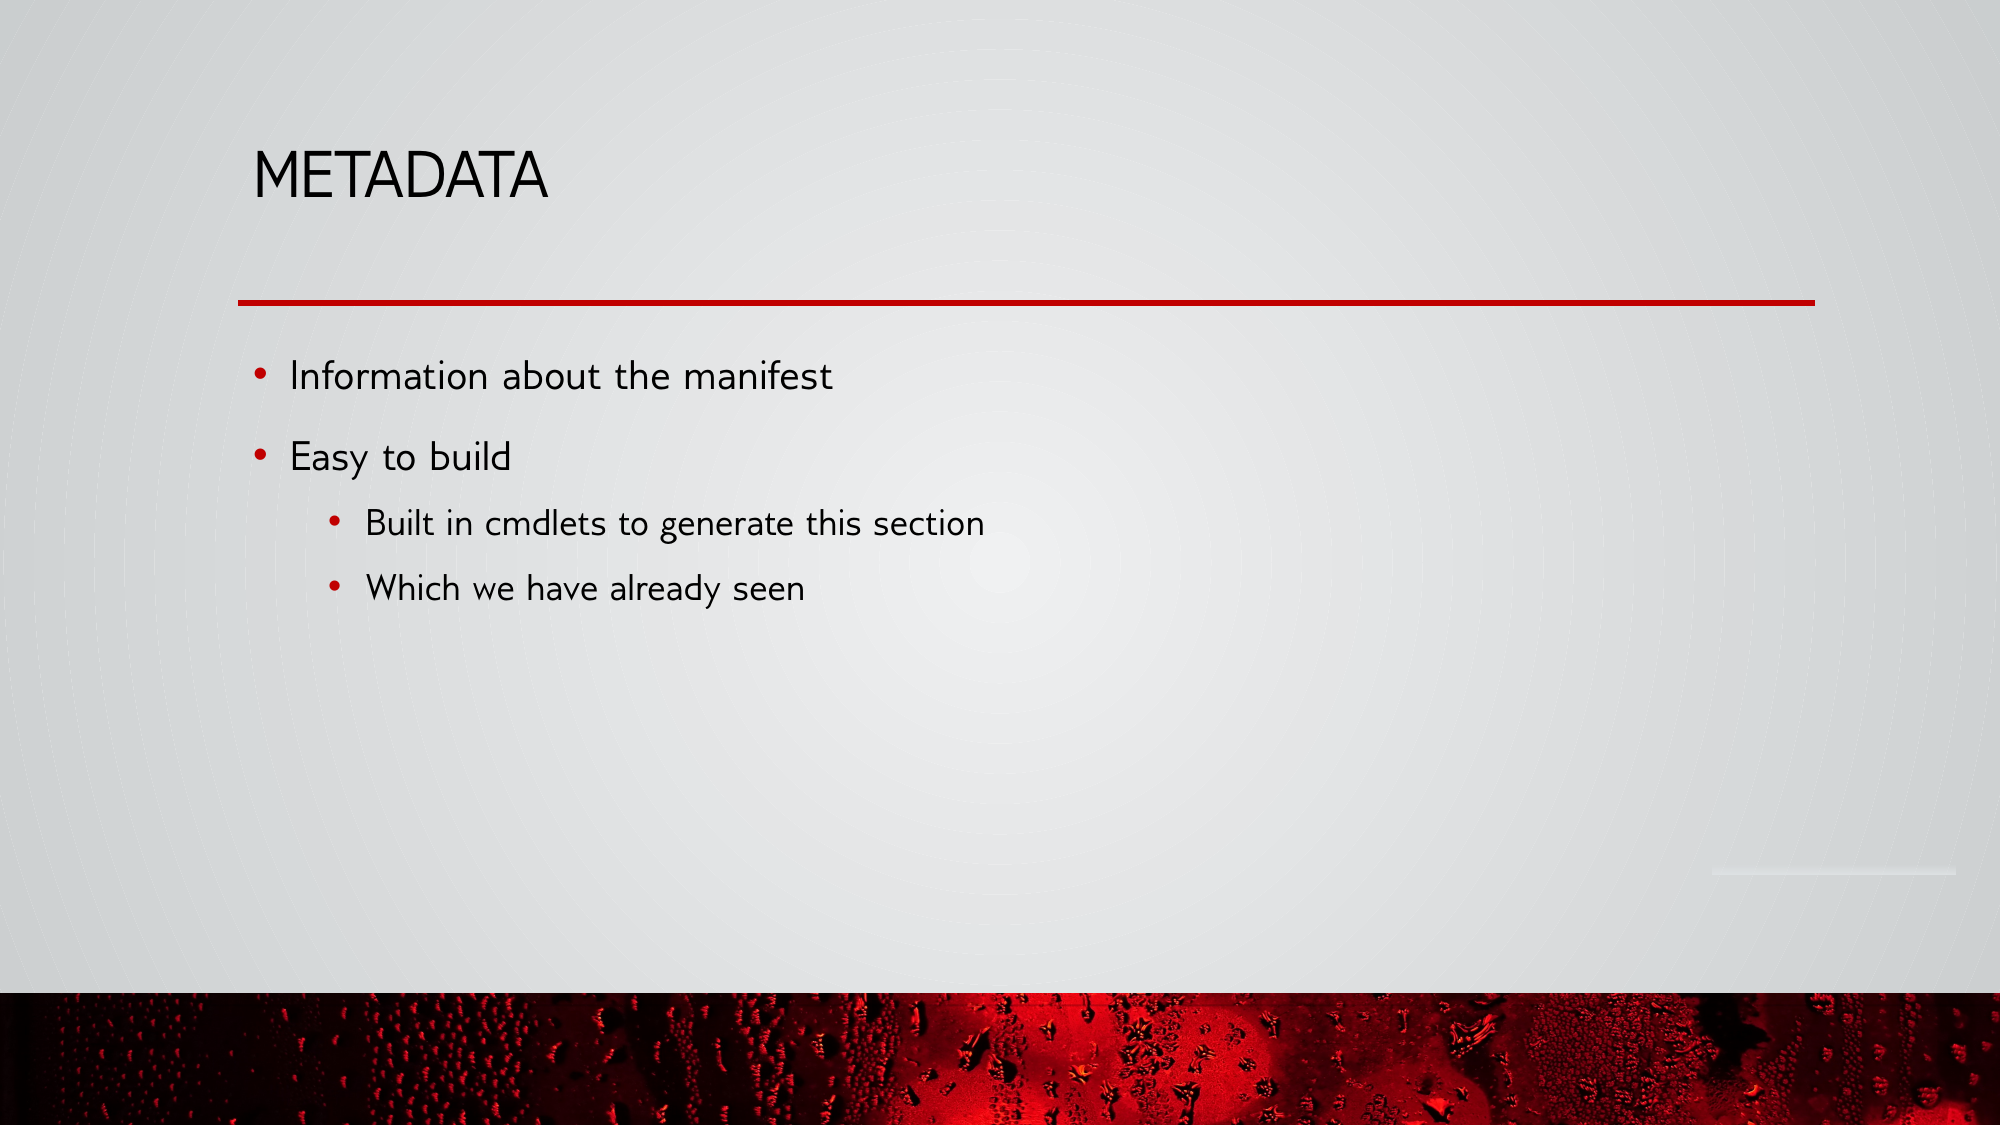

# Metadata
Information about the manifest
Easy to build
Built in cmdlets to generate this section
Which we have already seen